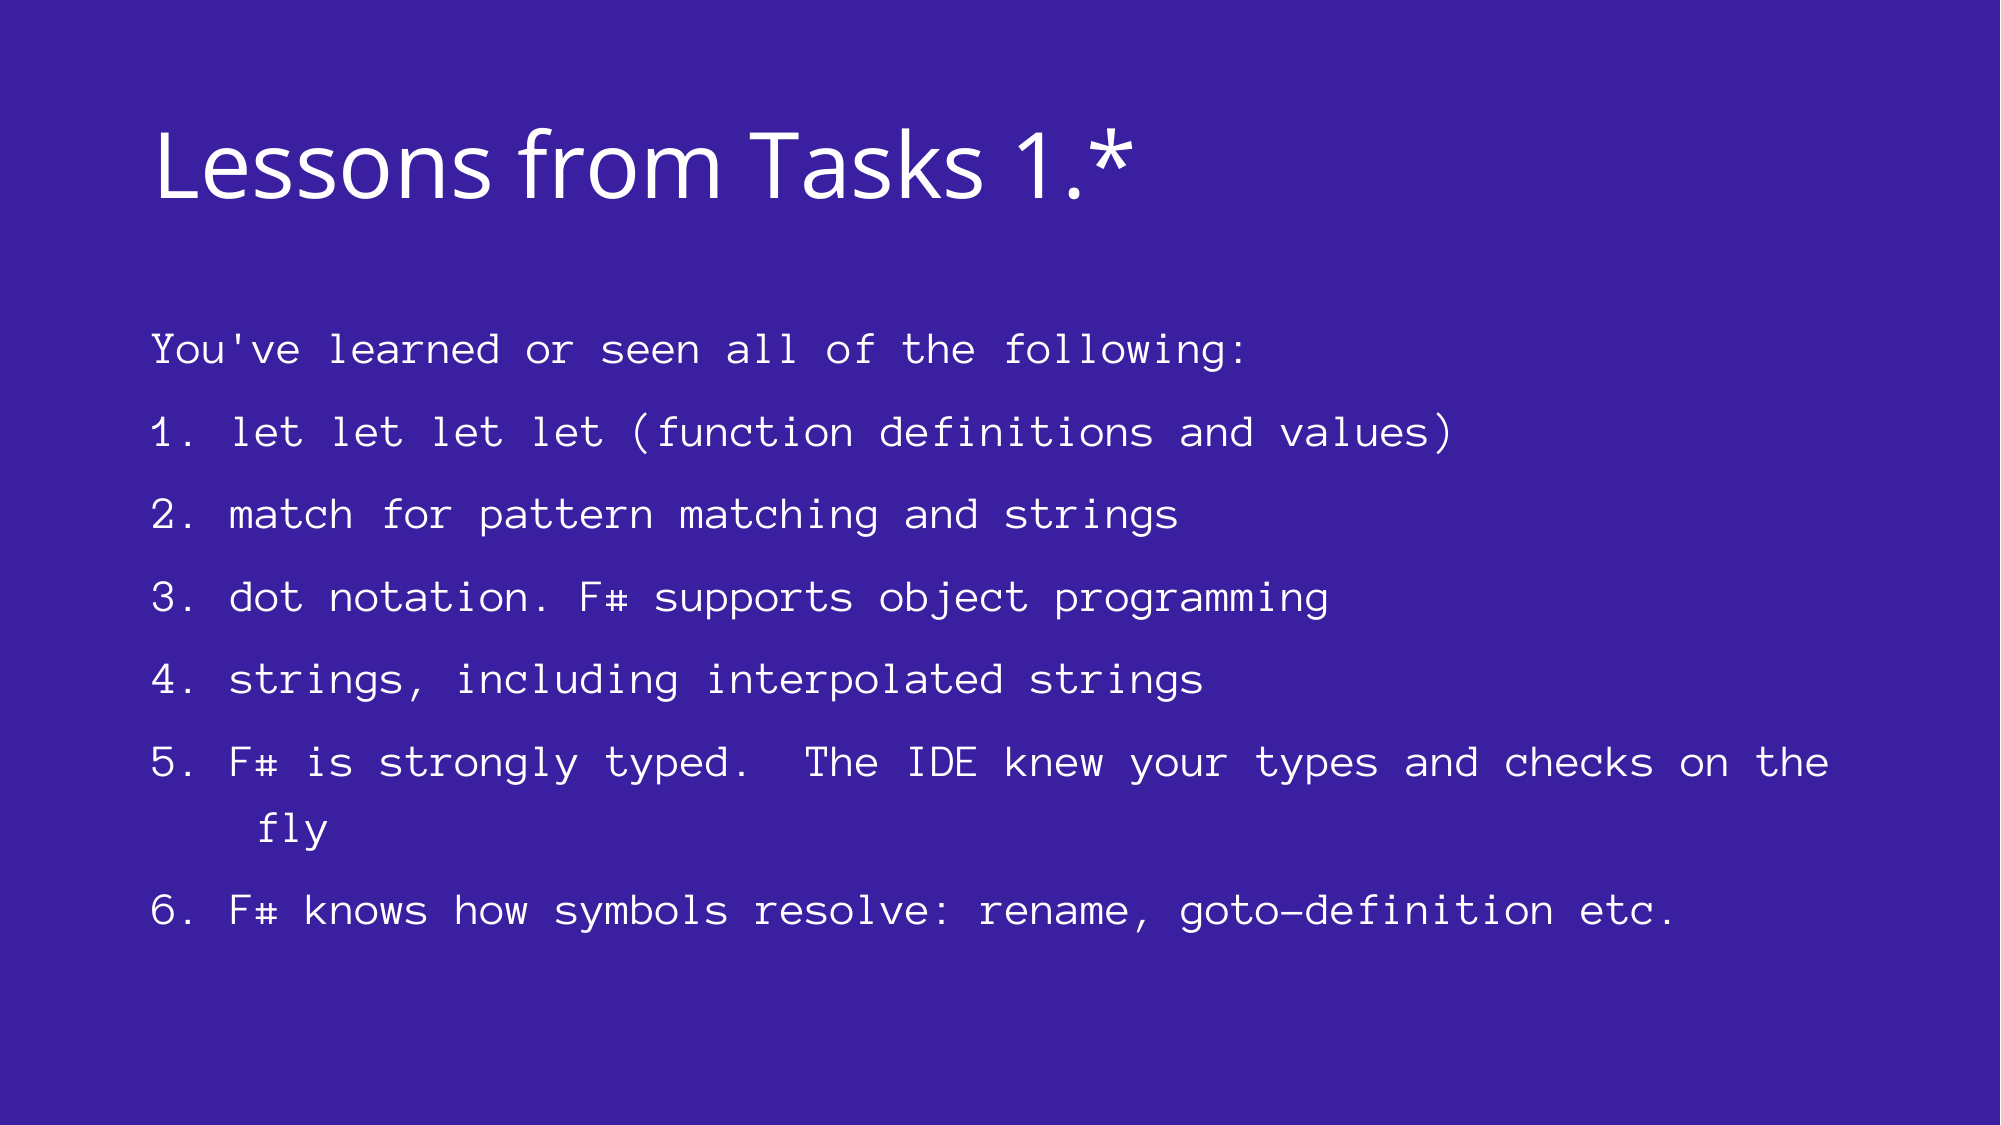

# Lessons from Tasks 1.*
You've learned or seen all of the following:
let let let let (function definitions and values)
match for pattern matching and strings
dot notation. F# supports object programming
strings, including interpolated strings
F# is strongly typed.  The IDE knew your types and checks on the fly
F# knows how symbols resolve: rename, goto-definition etc.